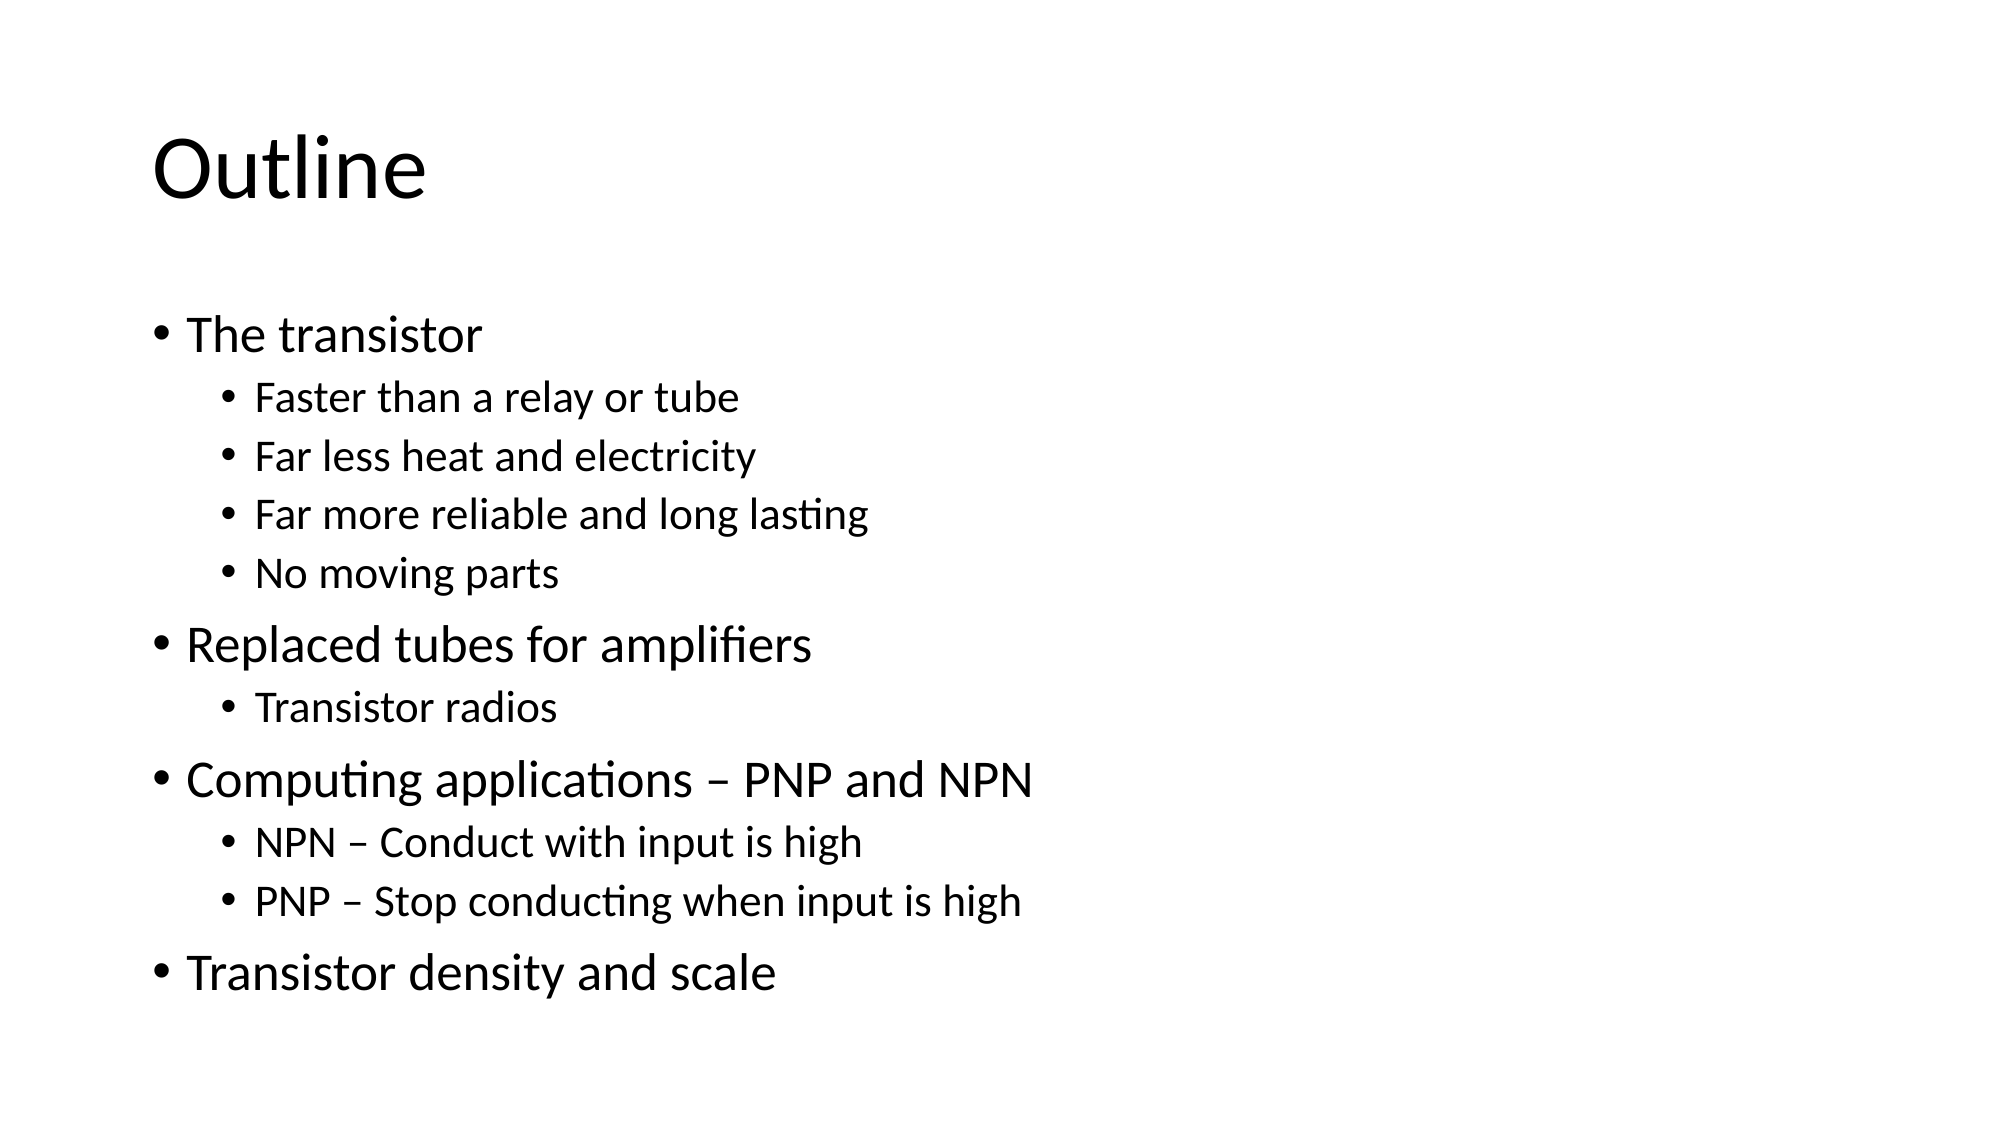

# Outline
The transistor
Faster than a relay or tube
Far less heat and electricity
Far more reliable and long lasting
No moving parts
Replaced tubes for amplifiers
Transistor radios
Computing applications – PNP and NPN
NPN – Conduct with input is high
PNP – Stop conducting when input is high
Transistor density and scale